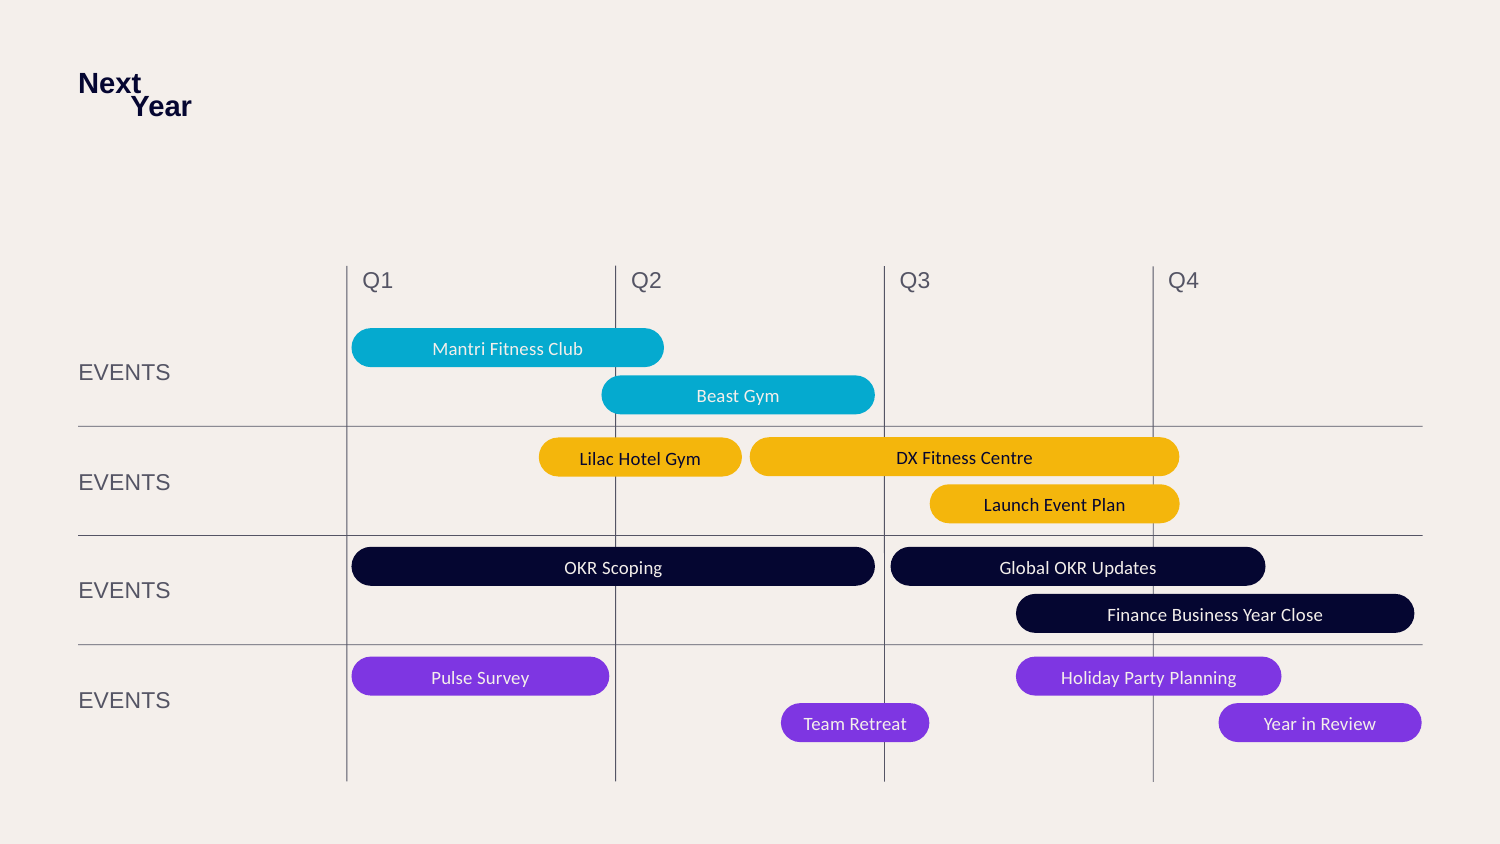

Next
Year
Q1
Q2
Q3
Q4
Mantri Fitness Club
EVENTS
Beast Gym

DX Fitness Centre
Lilac Hotel Gym
EVENTS
Launch Event Plan

OKR Scoping
Global OKR Updates
EVENTS
Finance Business Year Close

Pulse Survey
Holiday Party Planning
EVENTS
Year in Review
Team Retreat